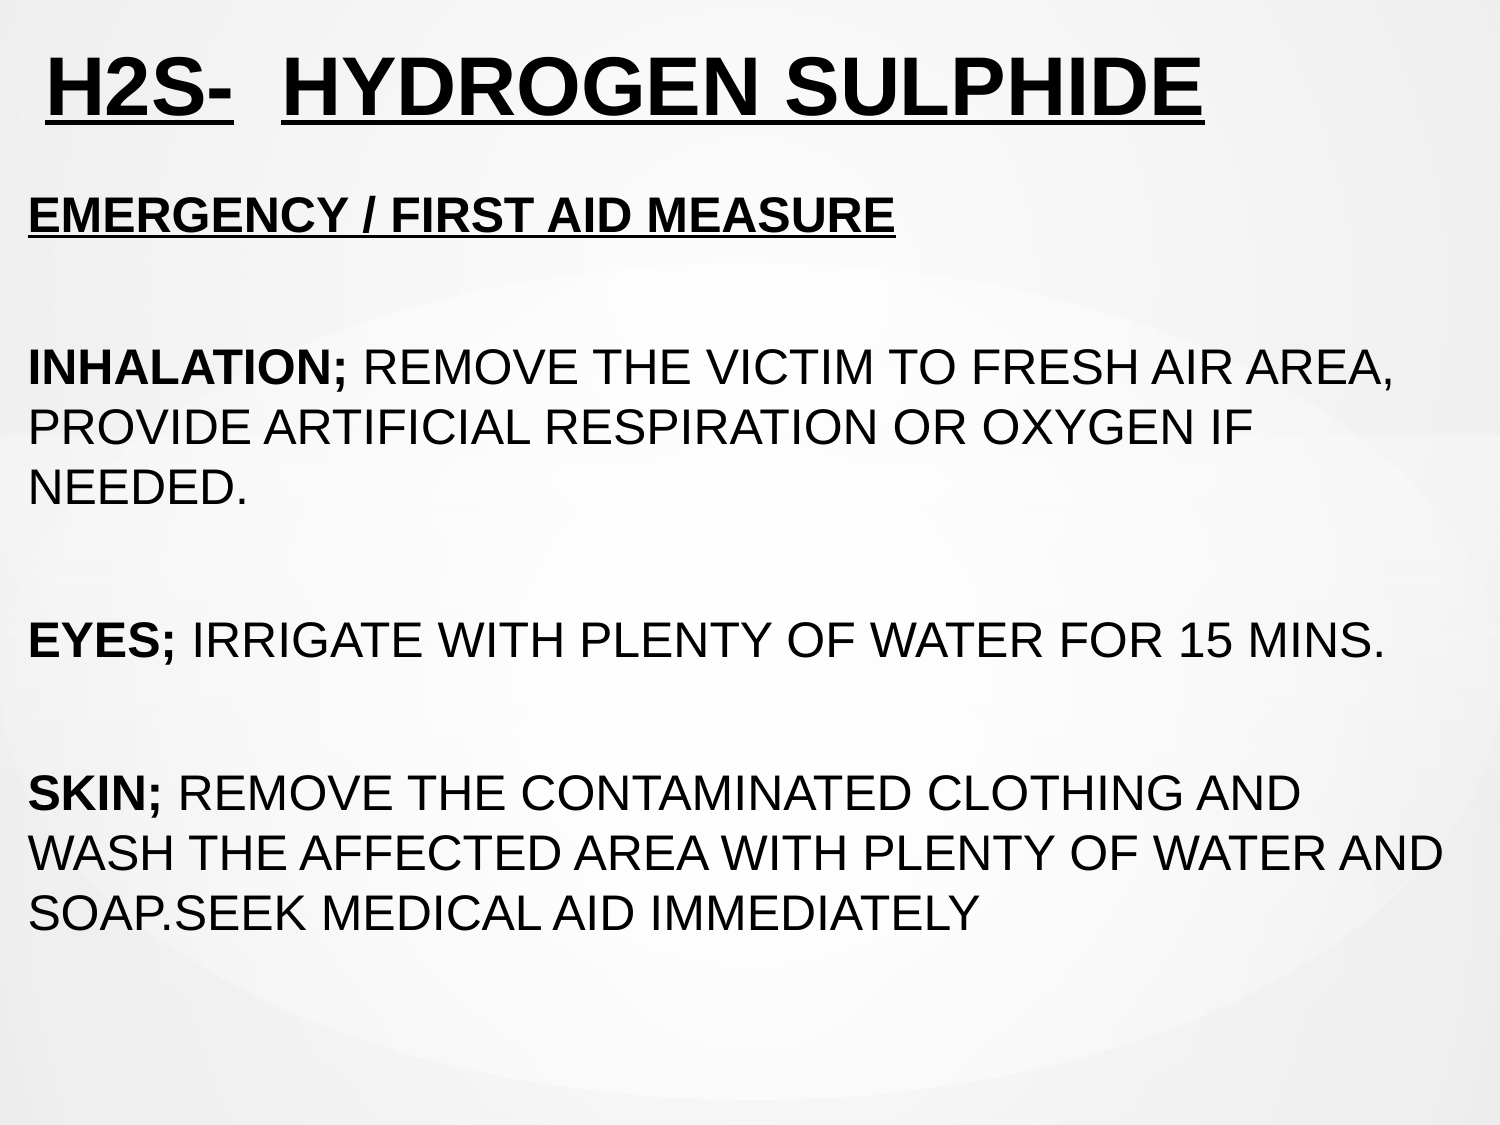

# H2S-  HYDROGEN SULPHIDE
EMERGENCY / FIRST AID MEASURE

INHALATION; REMOVE THE VICTIM TO FRESH AIR AREA, PROVIDE ARTIFICIAL RESPIRATION OR OXYGEN IF NEEDED.

EYES; IRRIGATE WITH PLENTY OF WATER FOR 15 MINS.

SKIN; REMOVE THE CONTAMINATED CLOTHING AND WASH THE AFFECTED AREA WITH PLENTY OF WATER AND SOAP.SEEK MEDICAL AID IMMEDIATELY